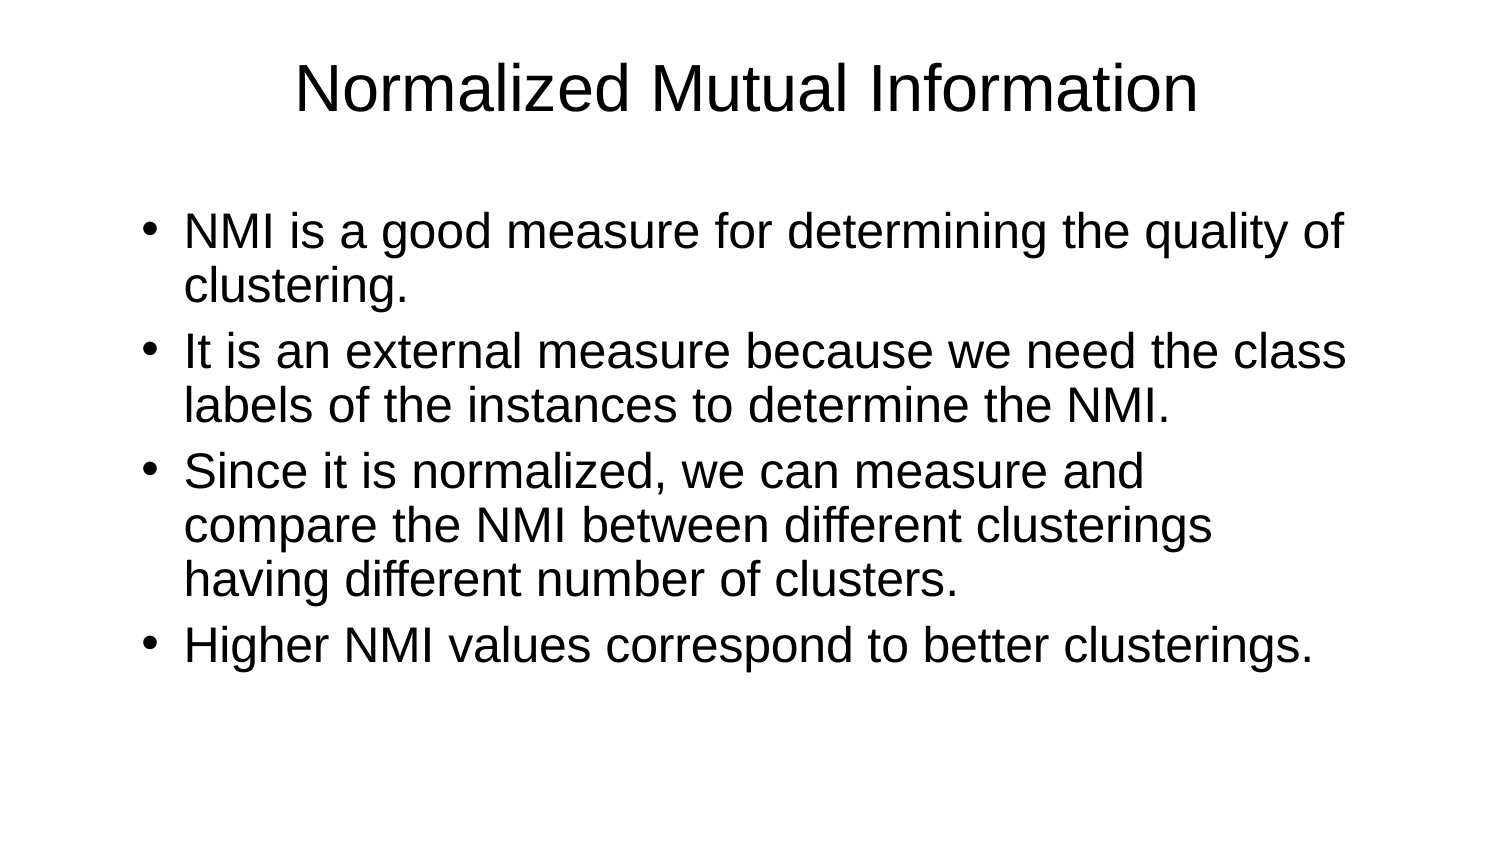

Normalized Mutual Information
NMI is a good measure for determining the quality of clustering.
It is an external measure because we need the class labels of the instances to determine the NMI.
Since it is normalized, we can measure and compare the NMI between different clusterings having different number of clusters.
Higher NMI values correspond to better clusterings.